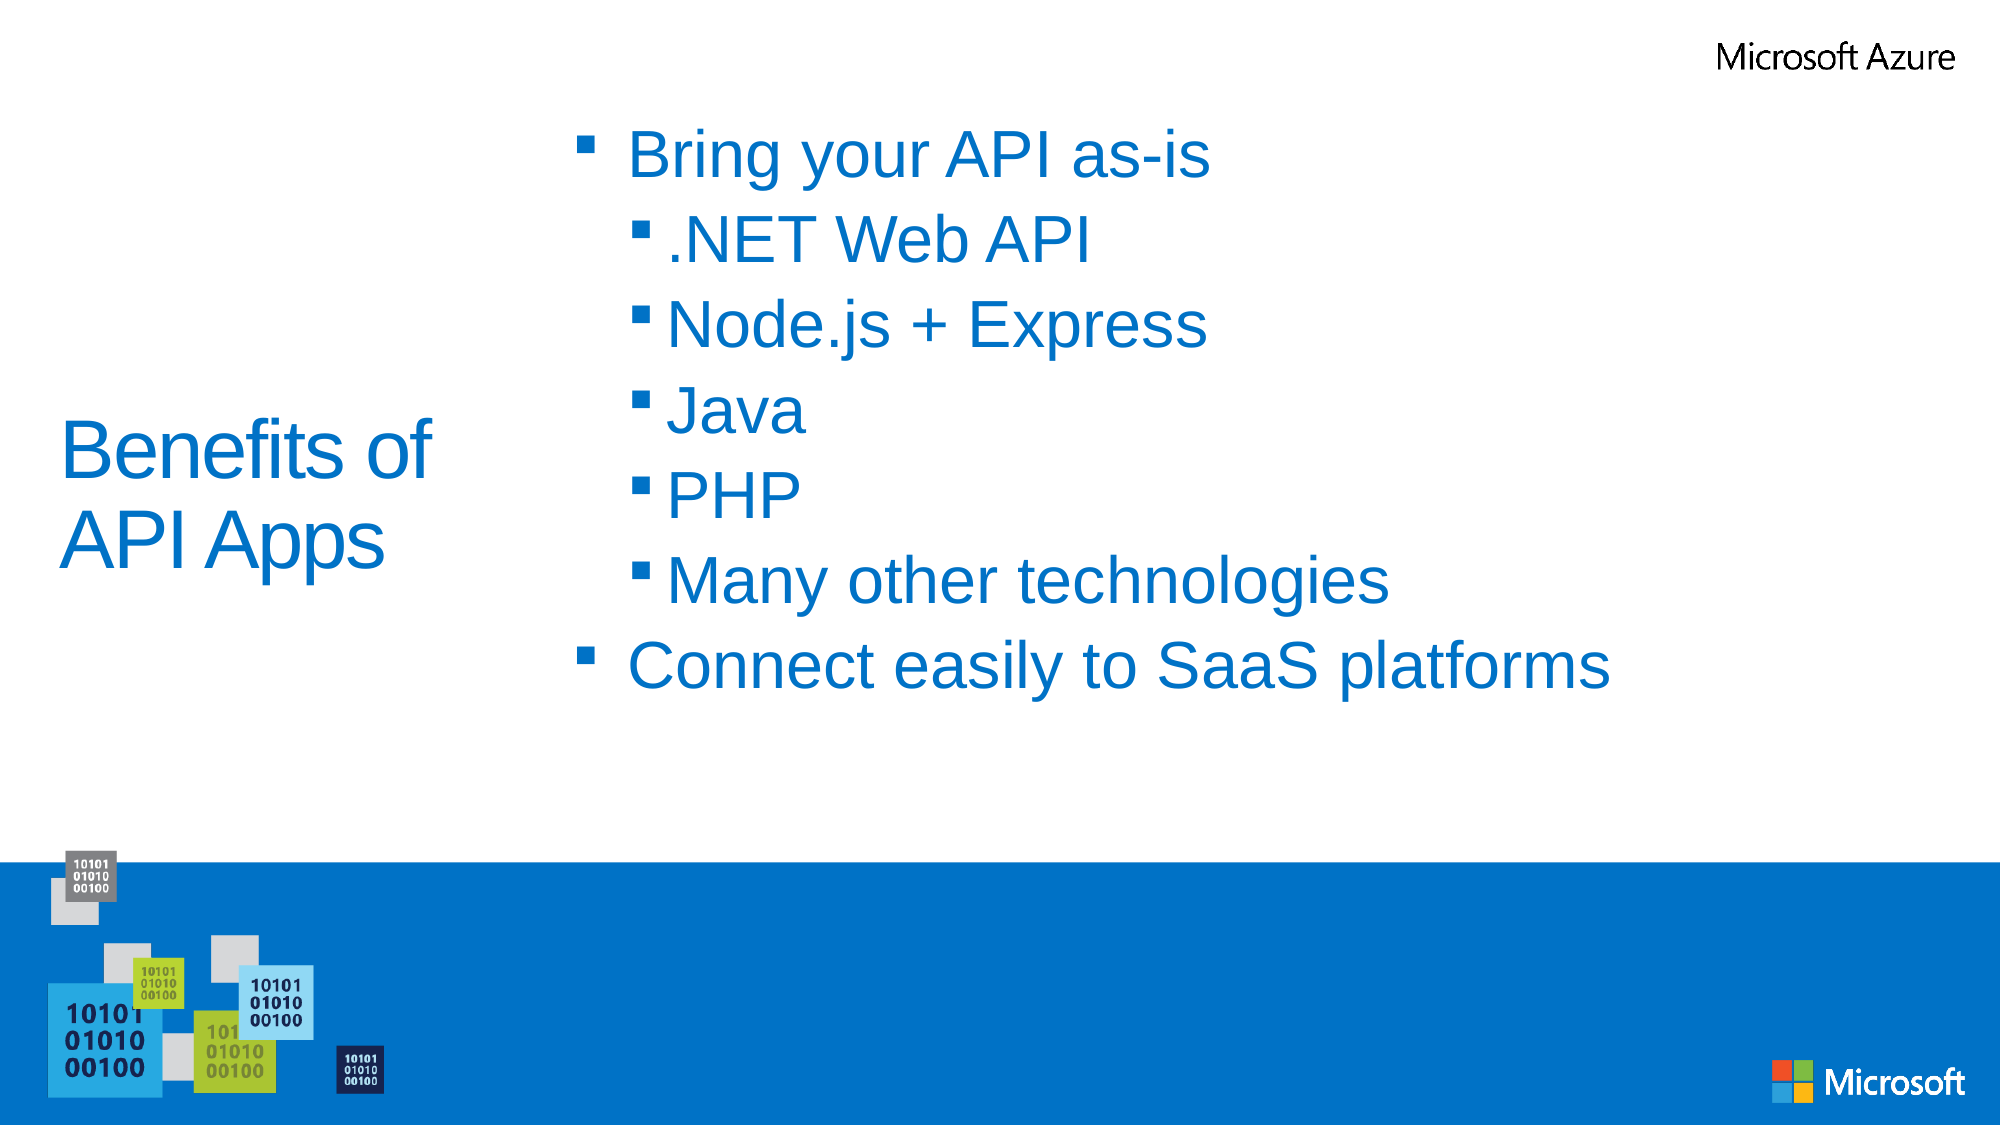

Bring your API as-is
.NET Web API
Node.js + Express
Java
PHP
Many other technologies
Connect easily to SaaS platforms
# Benefits of API Apps